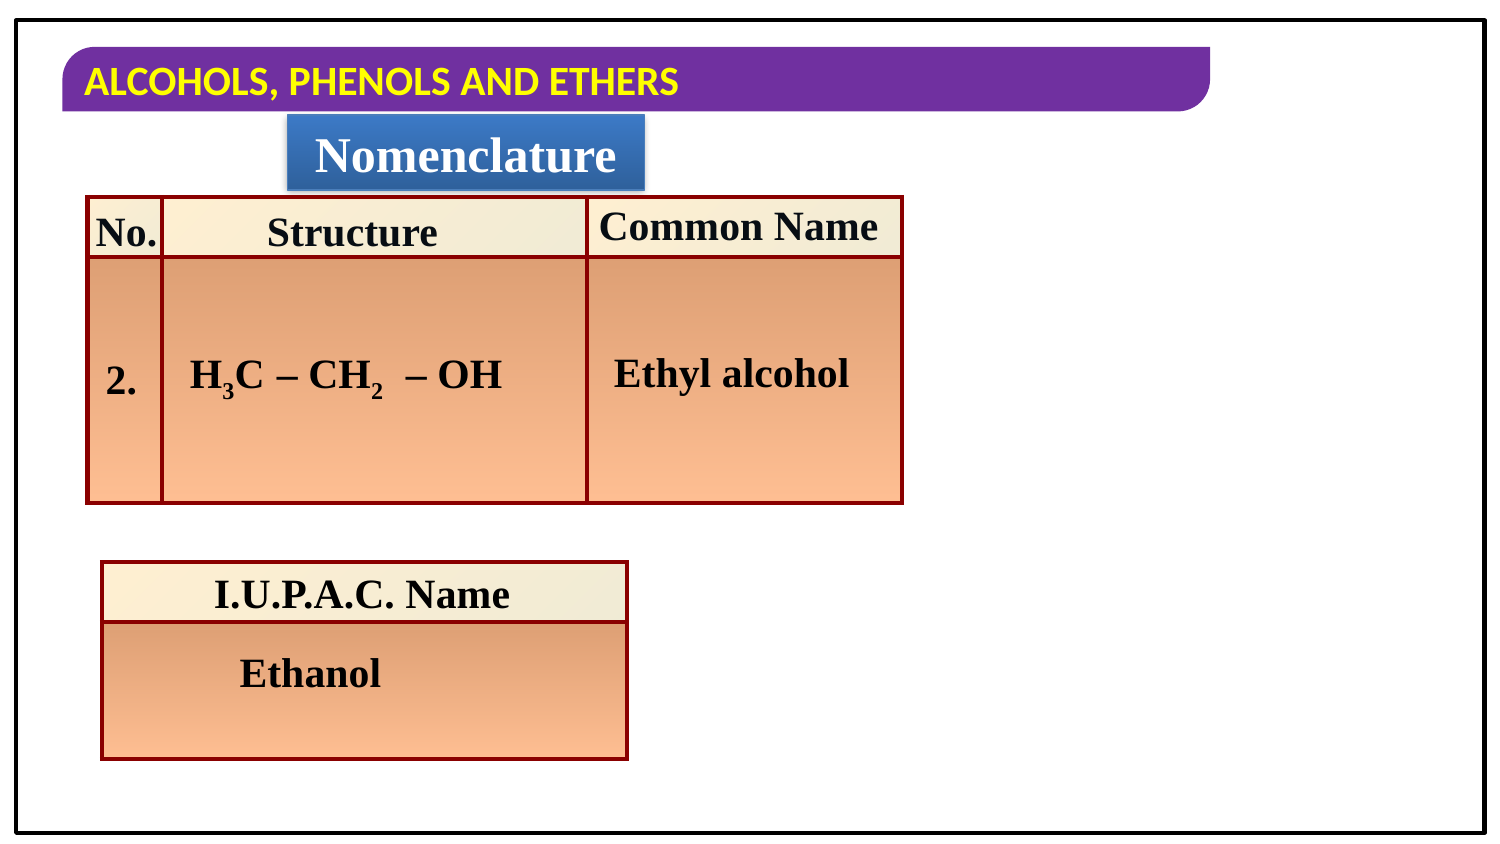

Nomenclature
Common Name
|  |  |  |
| --- | --- | --- |
|  |  |  |
No.
Structure
Ethyl alcohol
H3C  – CH2   – OH
2.
I.U.P.A.C. Name
|  |
| --- |
|  |
Ethanol